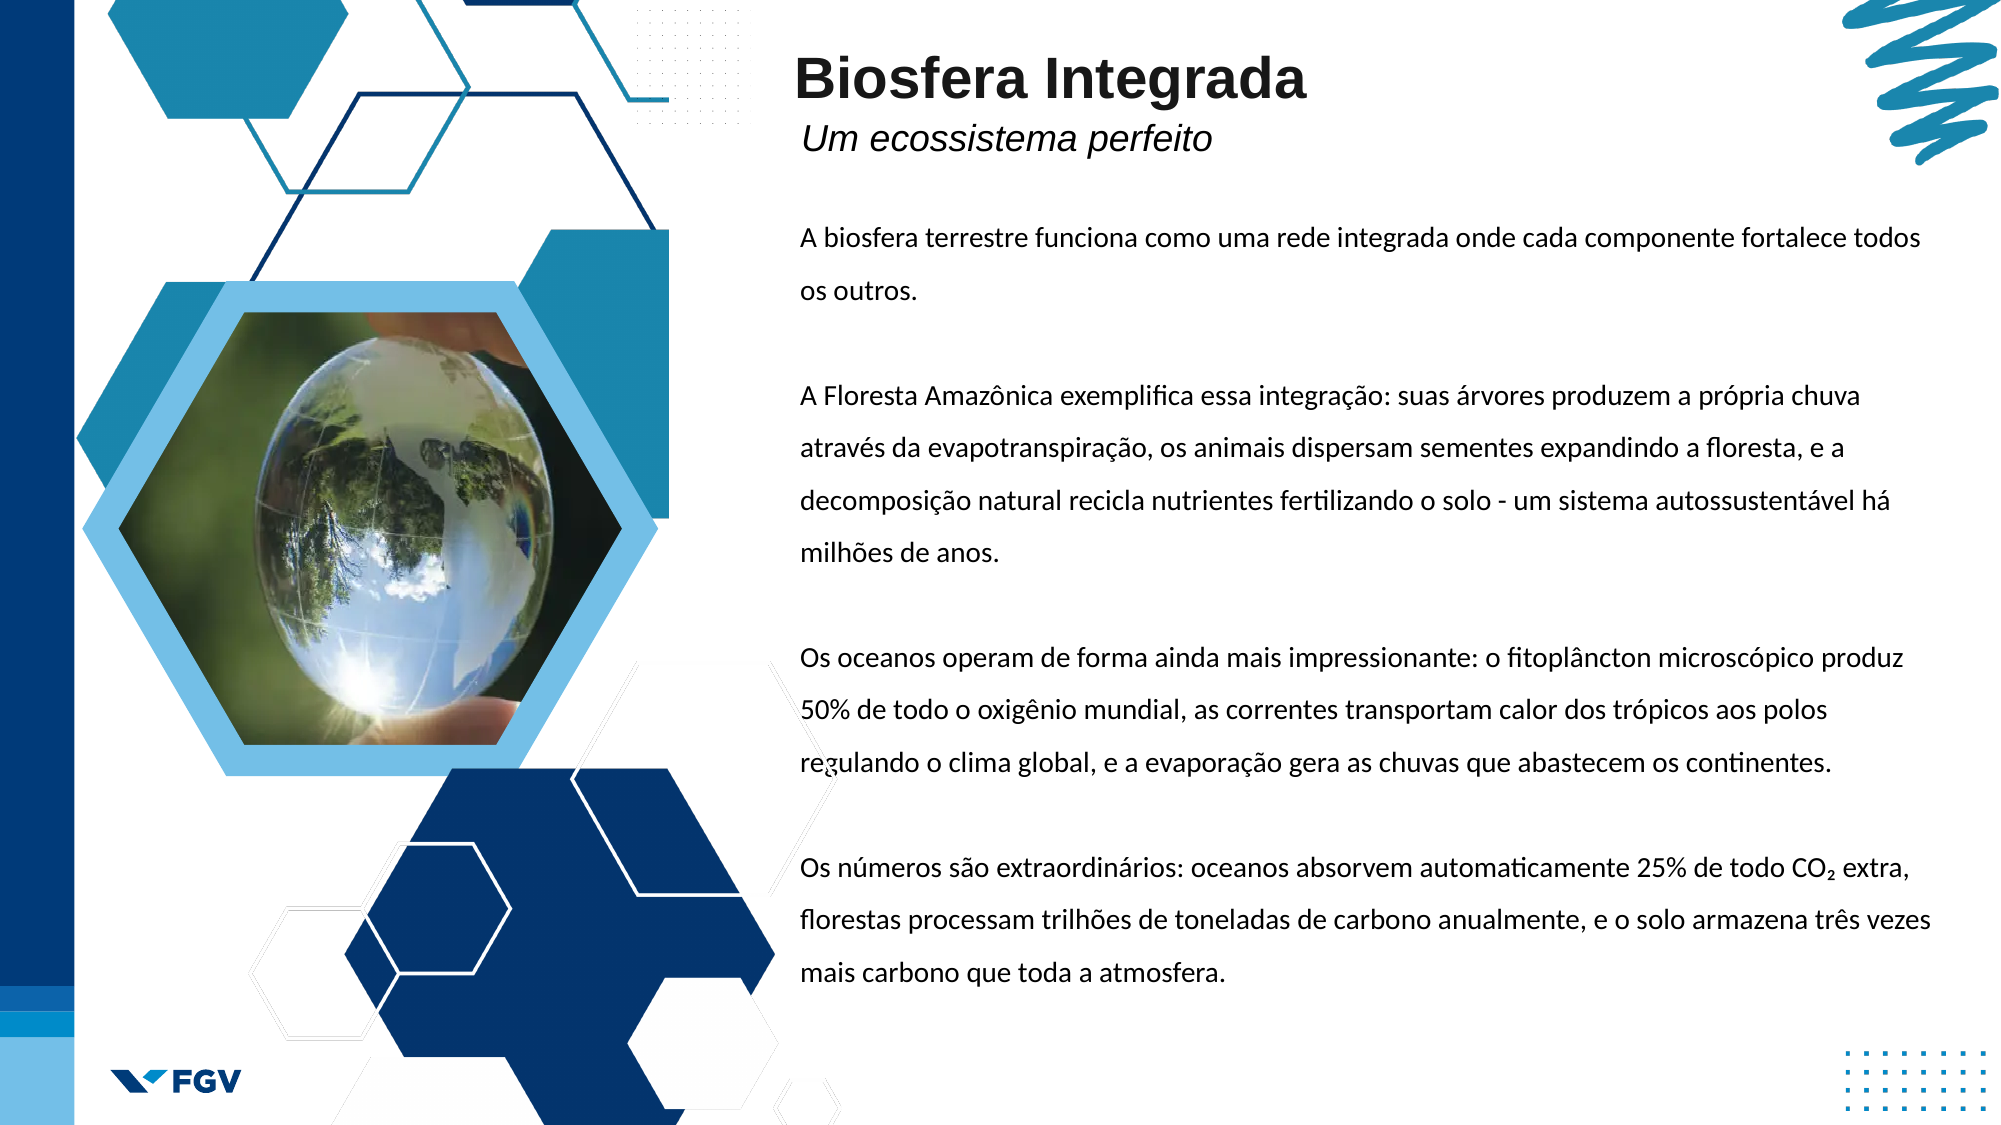

Biosfera Integrada
Um ecossistema perfeito
A biosfera terrestre funciona como uma rede integrada onde cada componente fortalece todos os outros.

A Floresta Amazônica exemplifica essa integração: suas árvores produzem a própria chuva através da evapotranspiração, os animais dispersam sementes expandindo a floresta, e a decomposição natural recicla nutrientes fertilizando o solo - um sistema autossustentável há milhões de anos.

Os oceanos operam de forma ainda mais impressionante: o fitoplâncton microscópico produz 50% de todo o oxigênio mundial, as correntes transportam calor dos trópicos aos polos regulando o clima global, e a evaporação gera as chuvas que abastecem os continentes.

Os números são extraordinários: oceanos absorvem automaticamente 25% de todo CO₂ extra, florestas processam trilhões de toneladas de carbono anualmente, e o solo armazena três vezes mais carbono que toda a atmosfera.